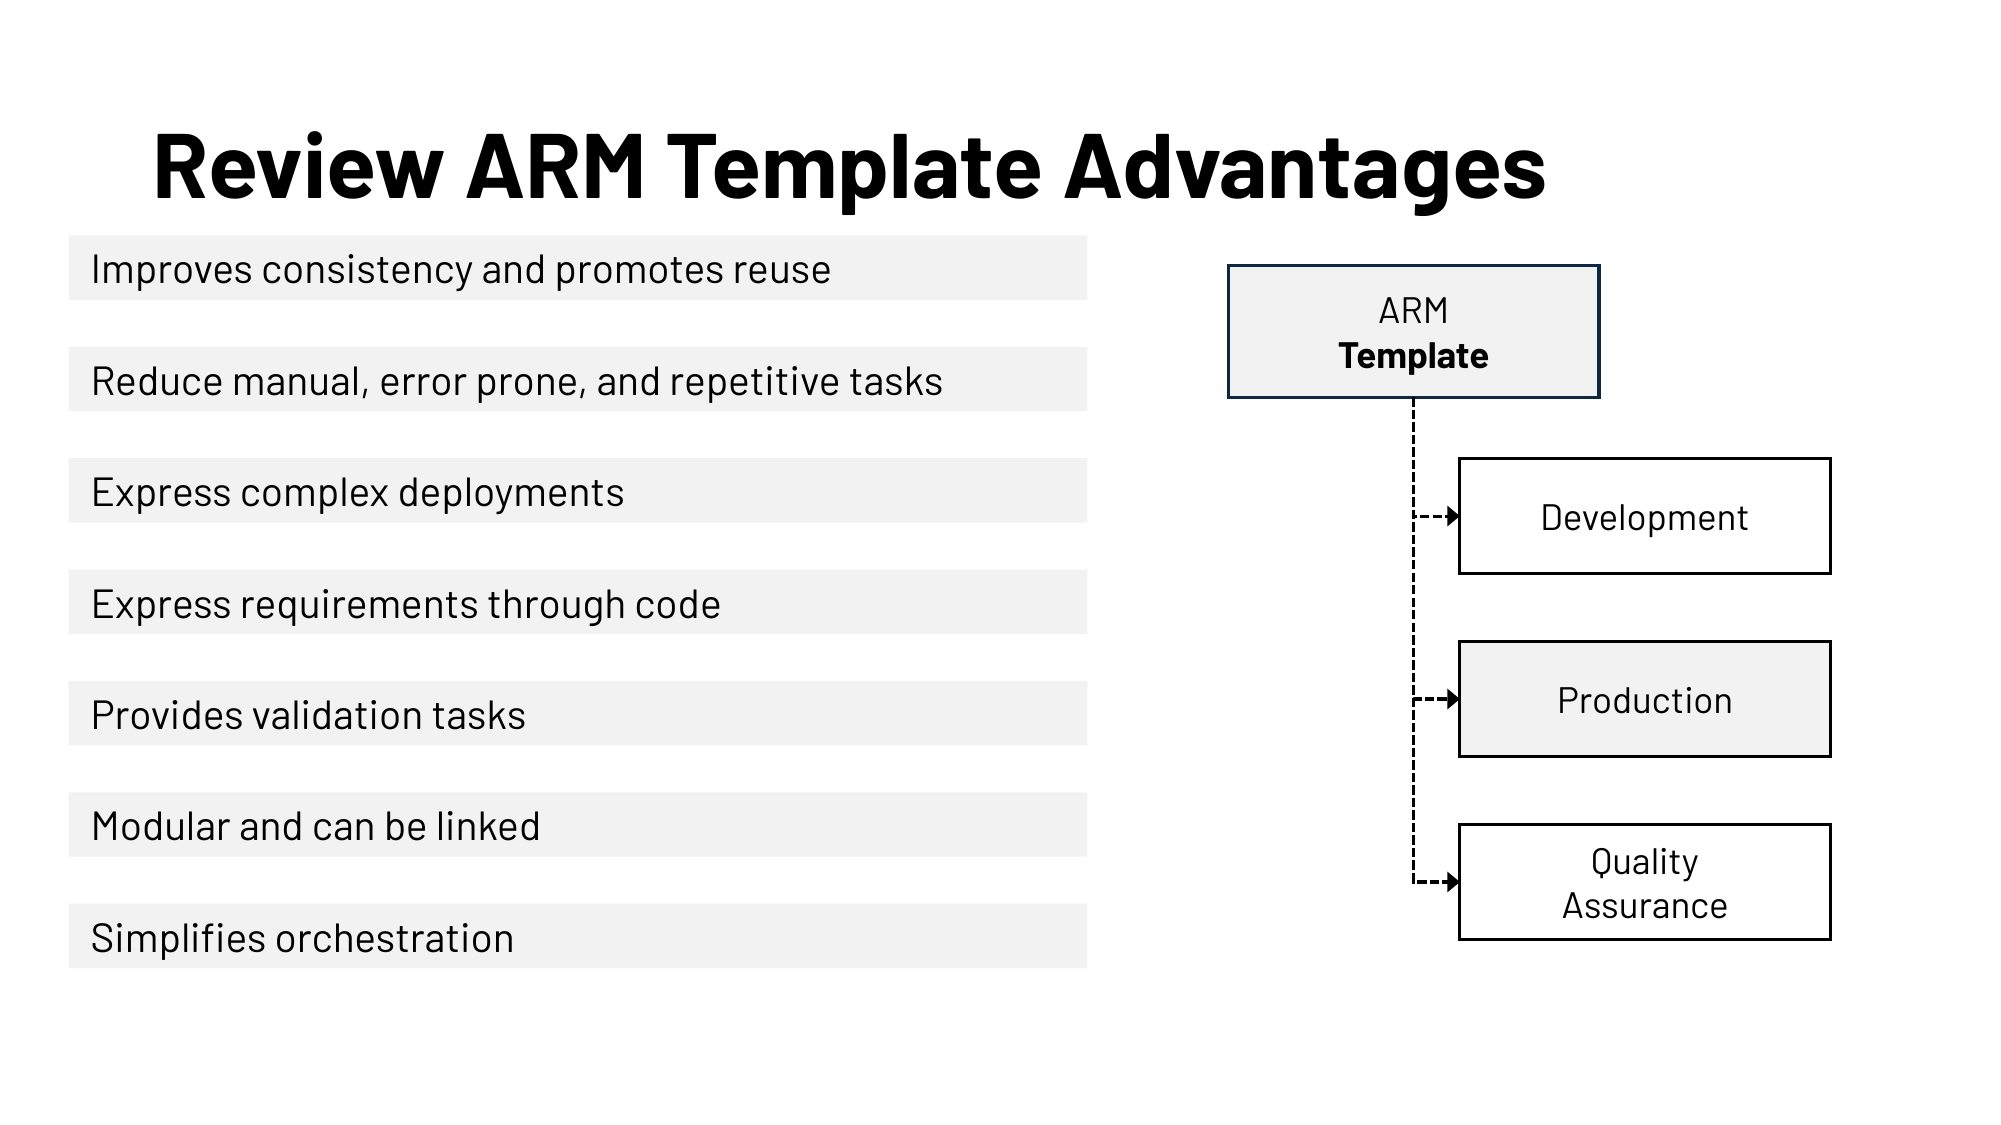

# Review ARM Template Advantages
Improves consistency and promotes reuse
ARM
Template
Development
Production
Quality
Assurance
Reduce manual, error prone, and repetitive tasks
Express complex deployments
Express requirements through code
Provides validation tasks
Modular and can be linked
Simplifies orchestration